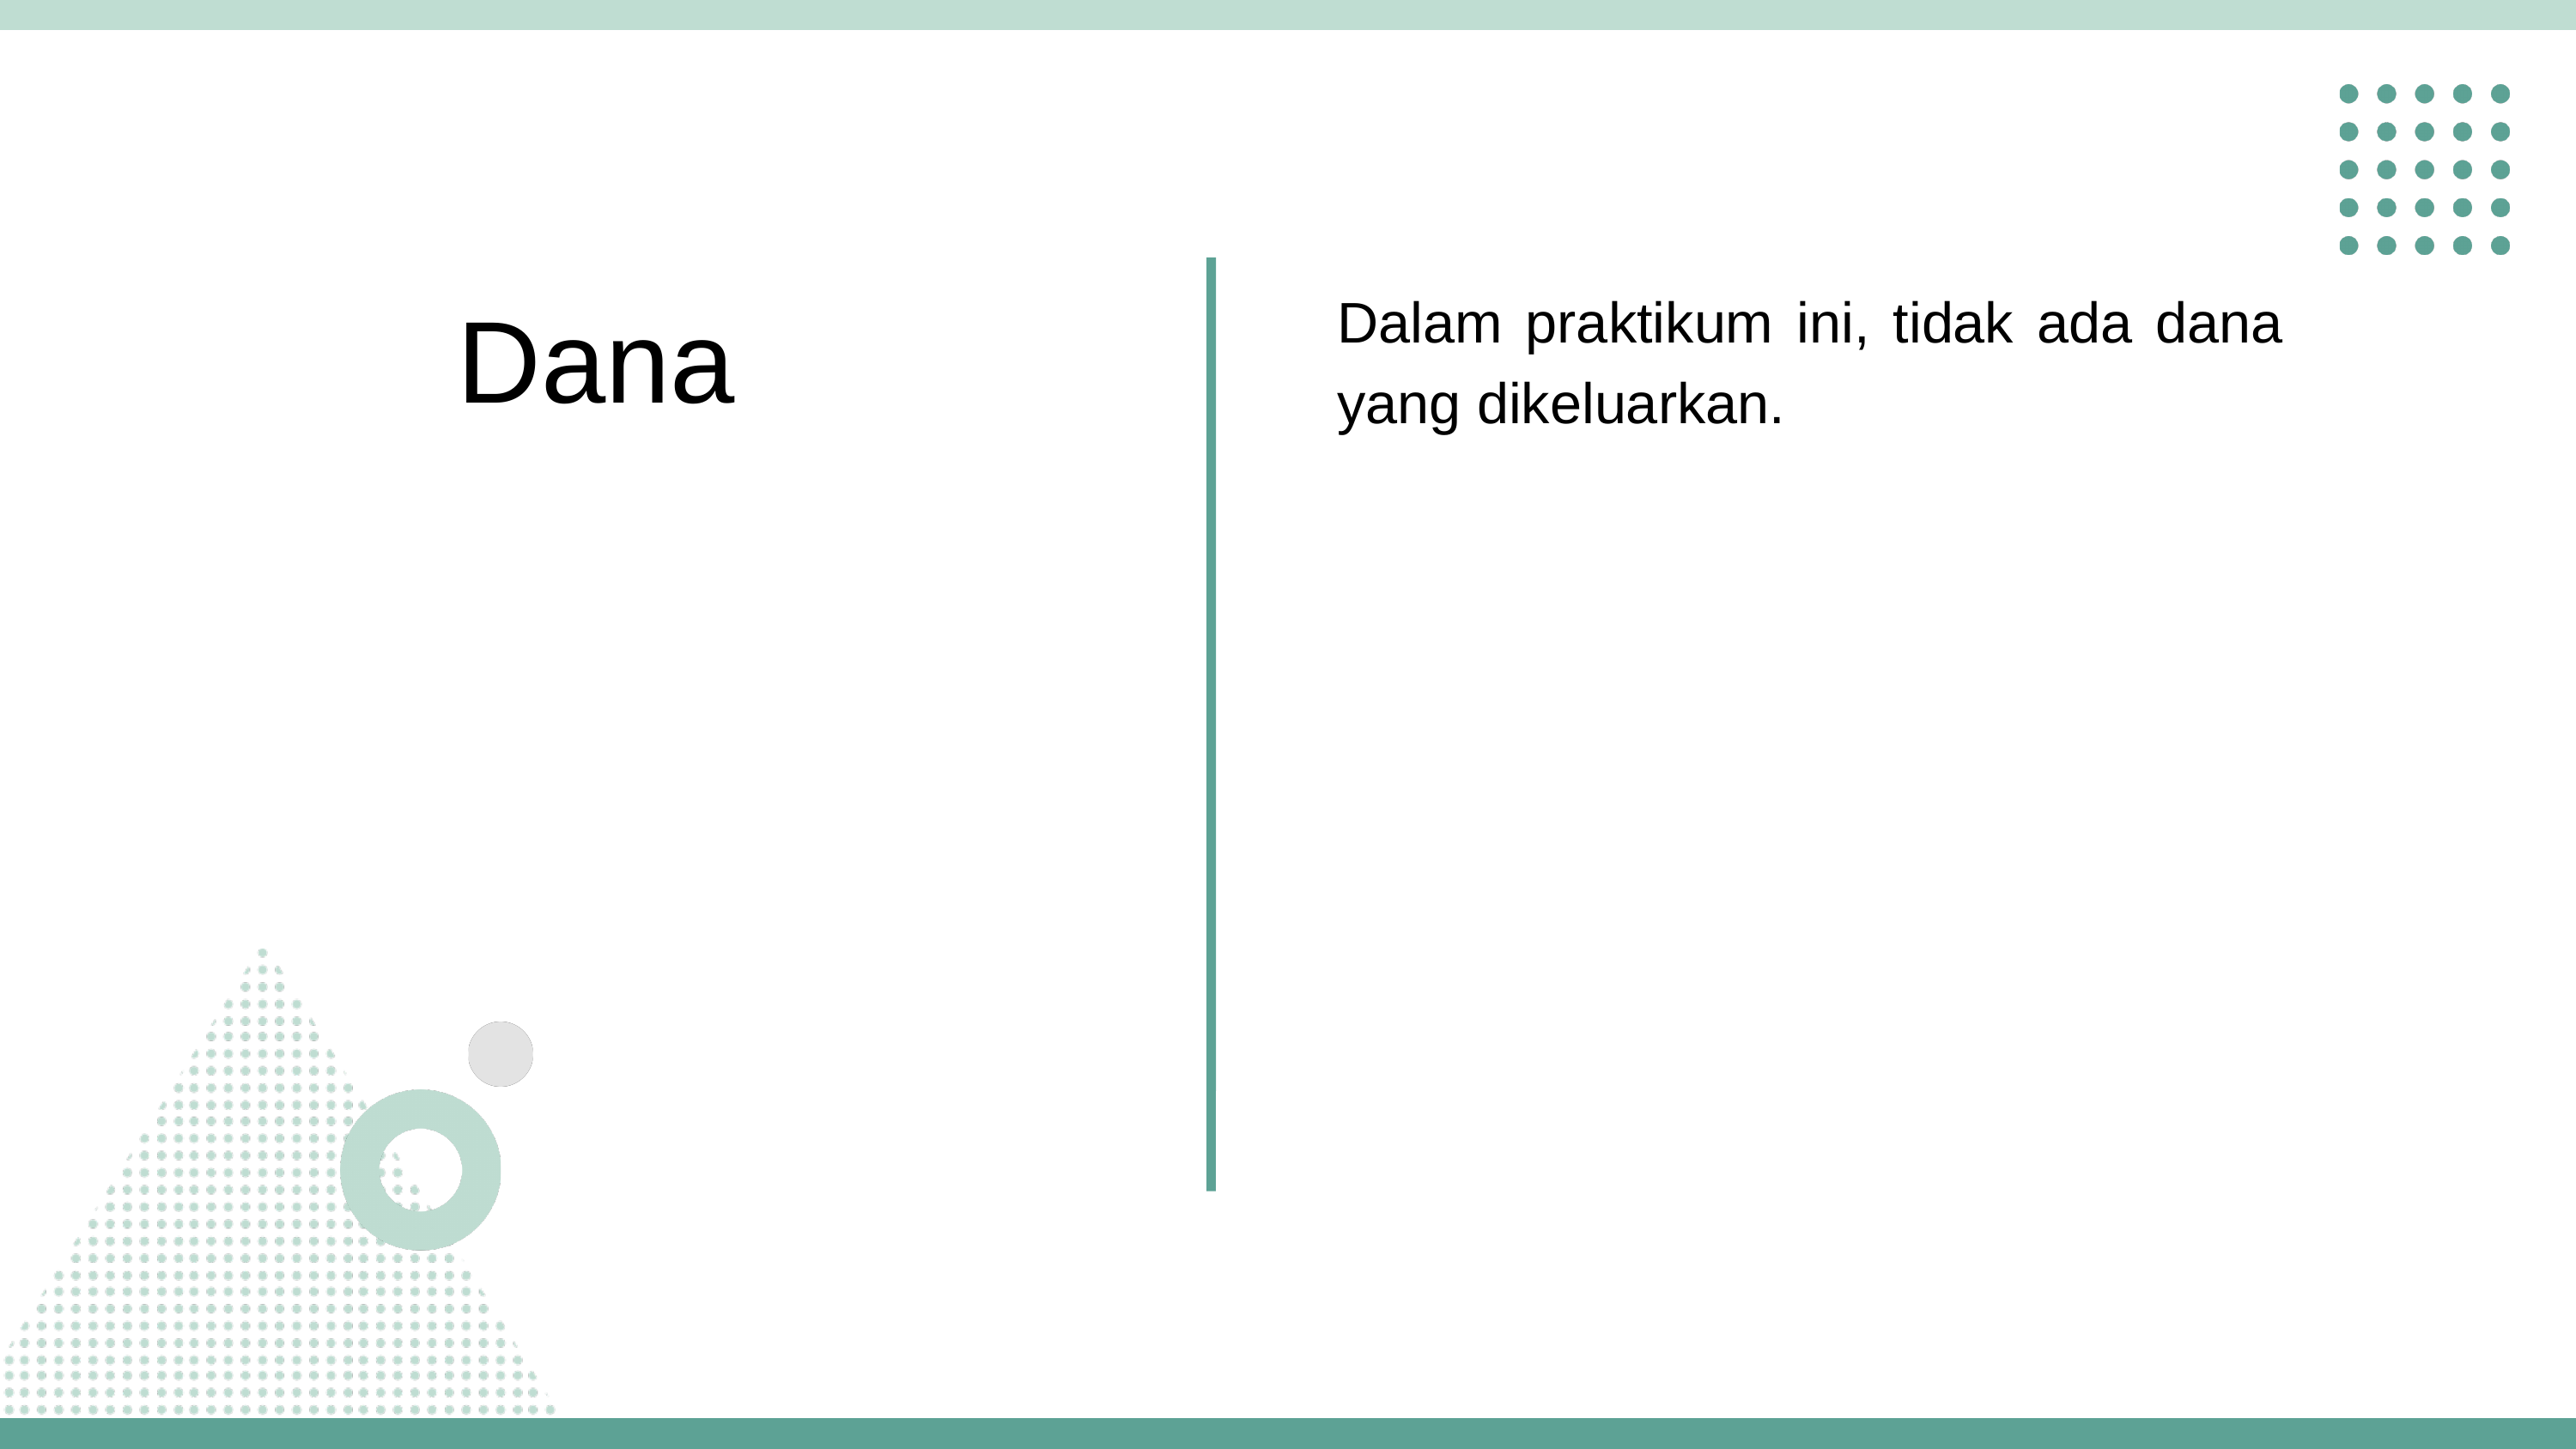

Dana
Dalam praktikum ini, tidak ada dana yang dikeluarkan.